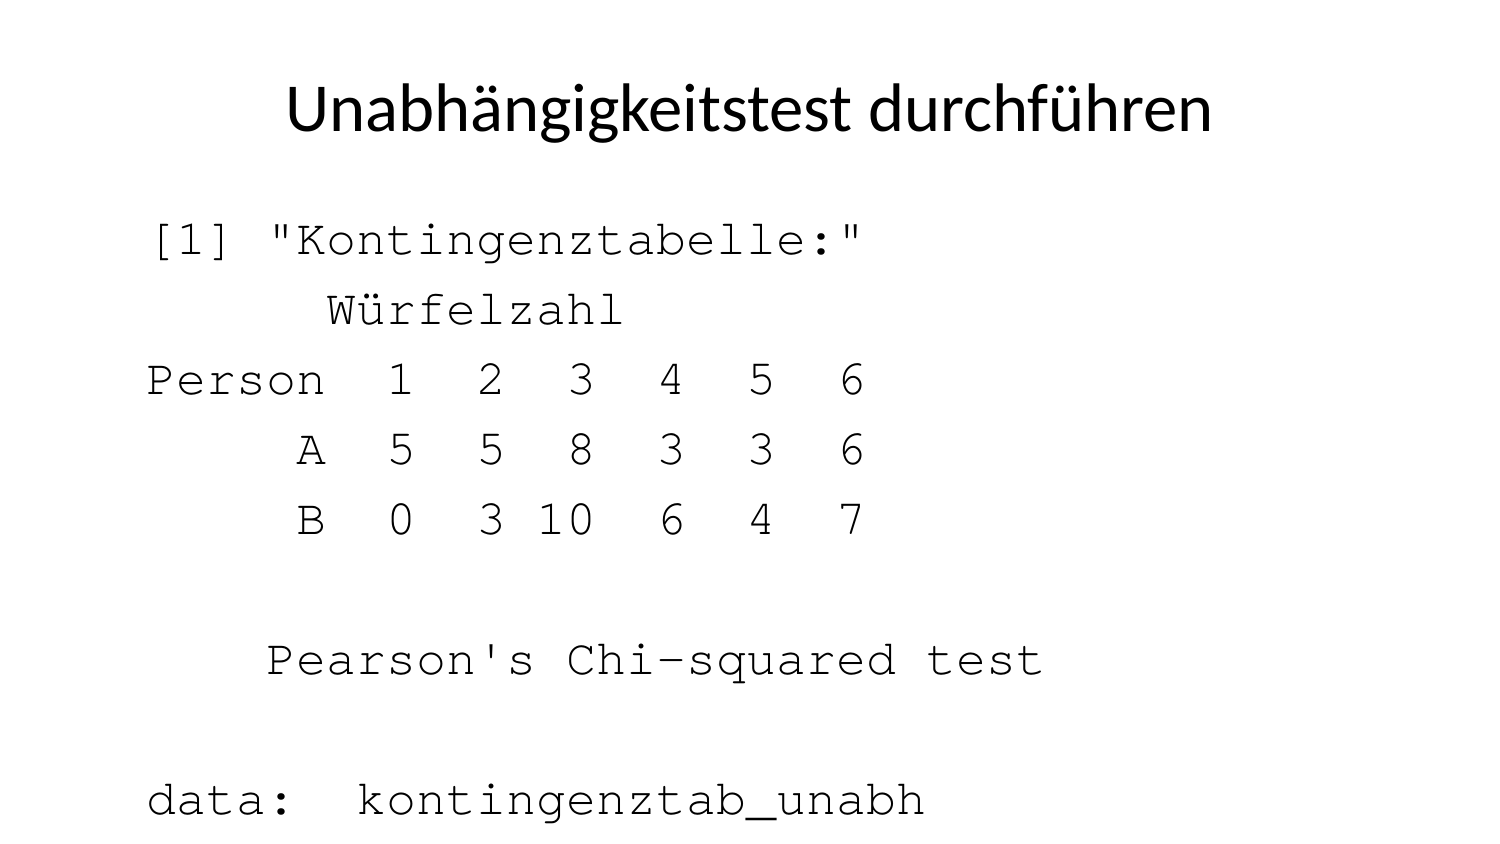

# Unabhängigkeitstest durchführen
[1] "Kontingenztabelle:"
      Würfelzahl
Person  1  2  3  4  5  6
     A  5  5  8  3  3  6
     B  0  3 10  6  4  7

    Pearson's Chi-squared test

data:  kontingenztab_unabh
X-squared = 6.942, df = 5, p-value = 0.225